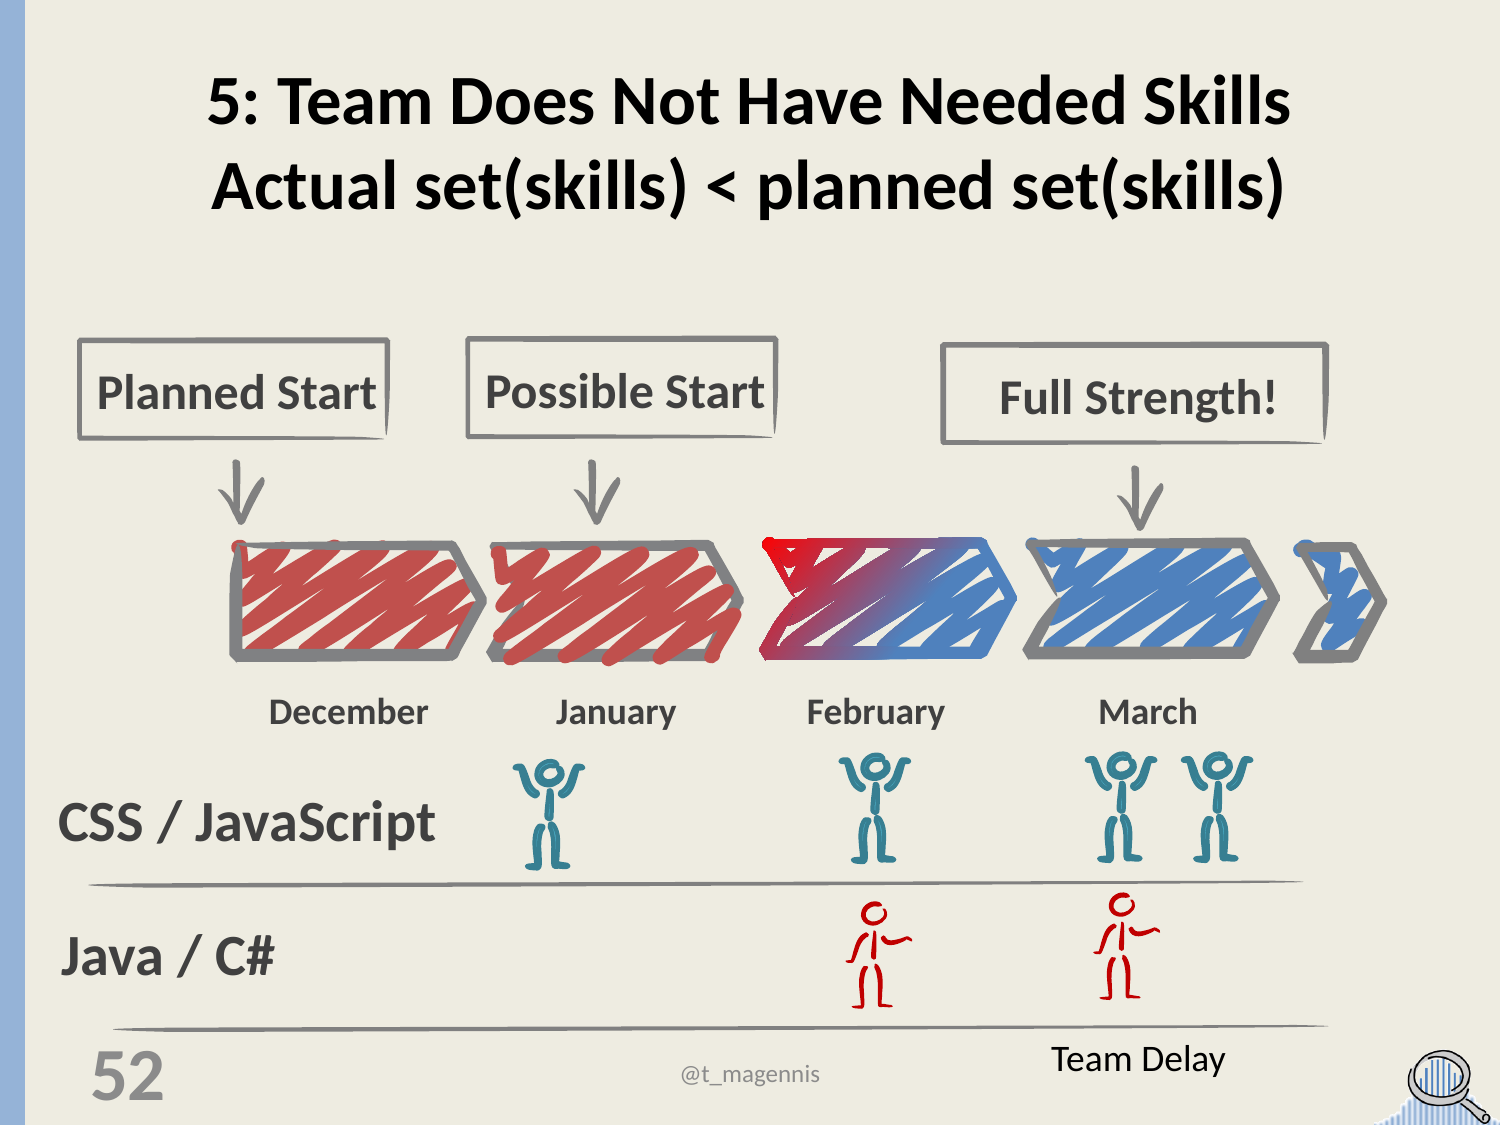

# 5: Team Does Not Have Needed Skills Actual set(skills) < planned set(skills)
Possible Start
Planned Start
Full Strength!

December
January
February
March

CSS / JavaScript

Java / C#

Team Delay
52
@t_magennis